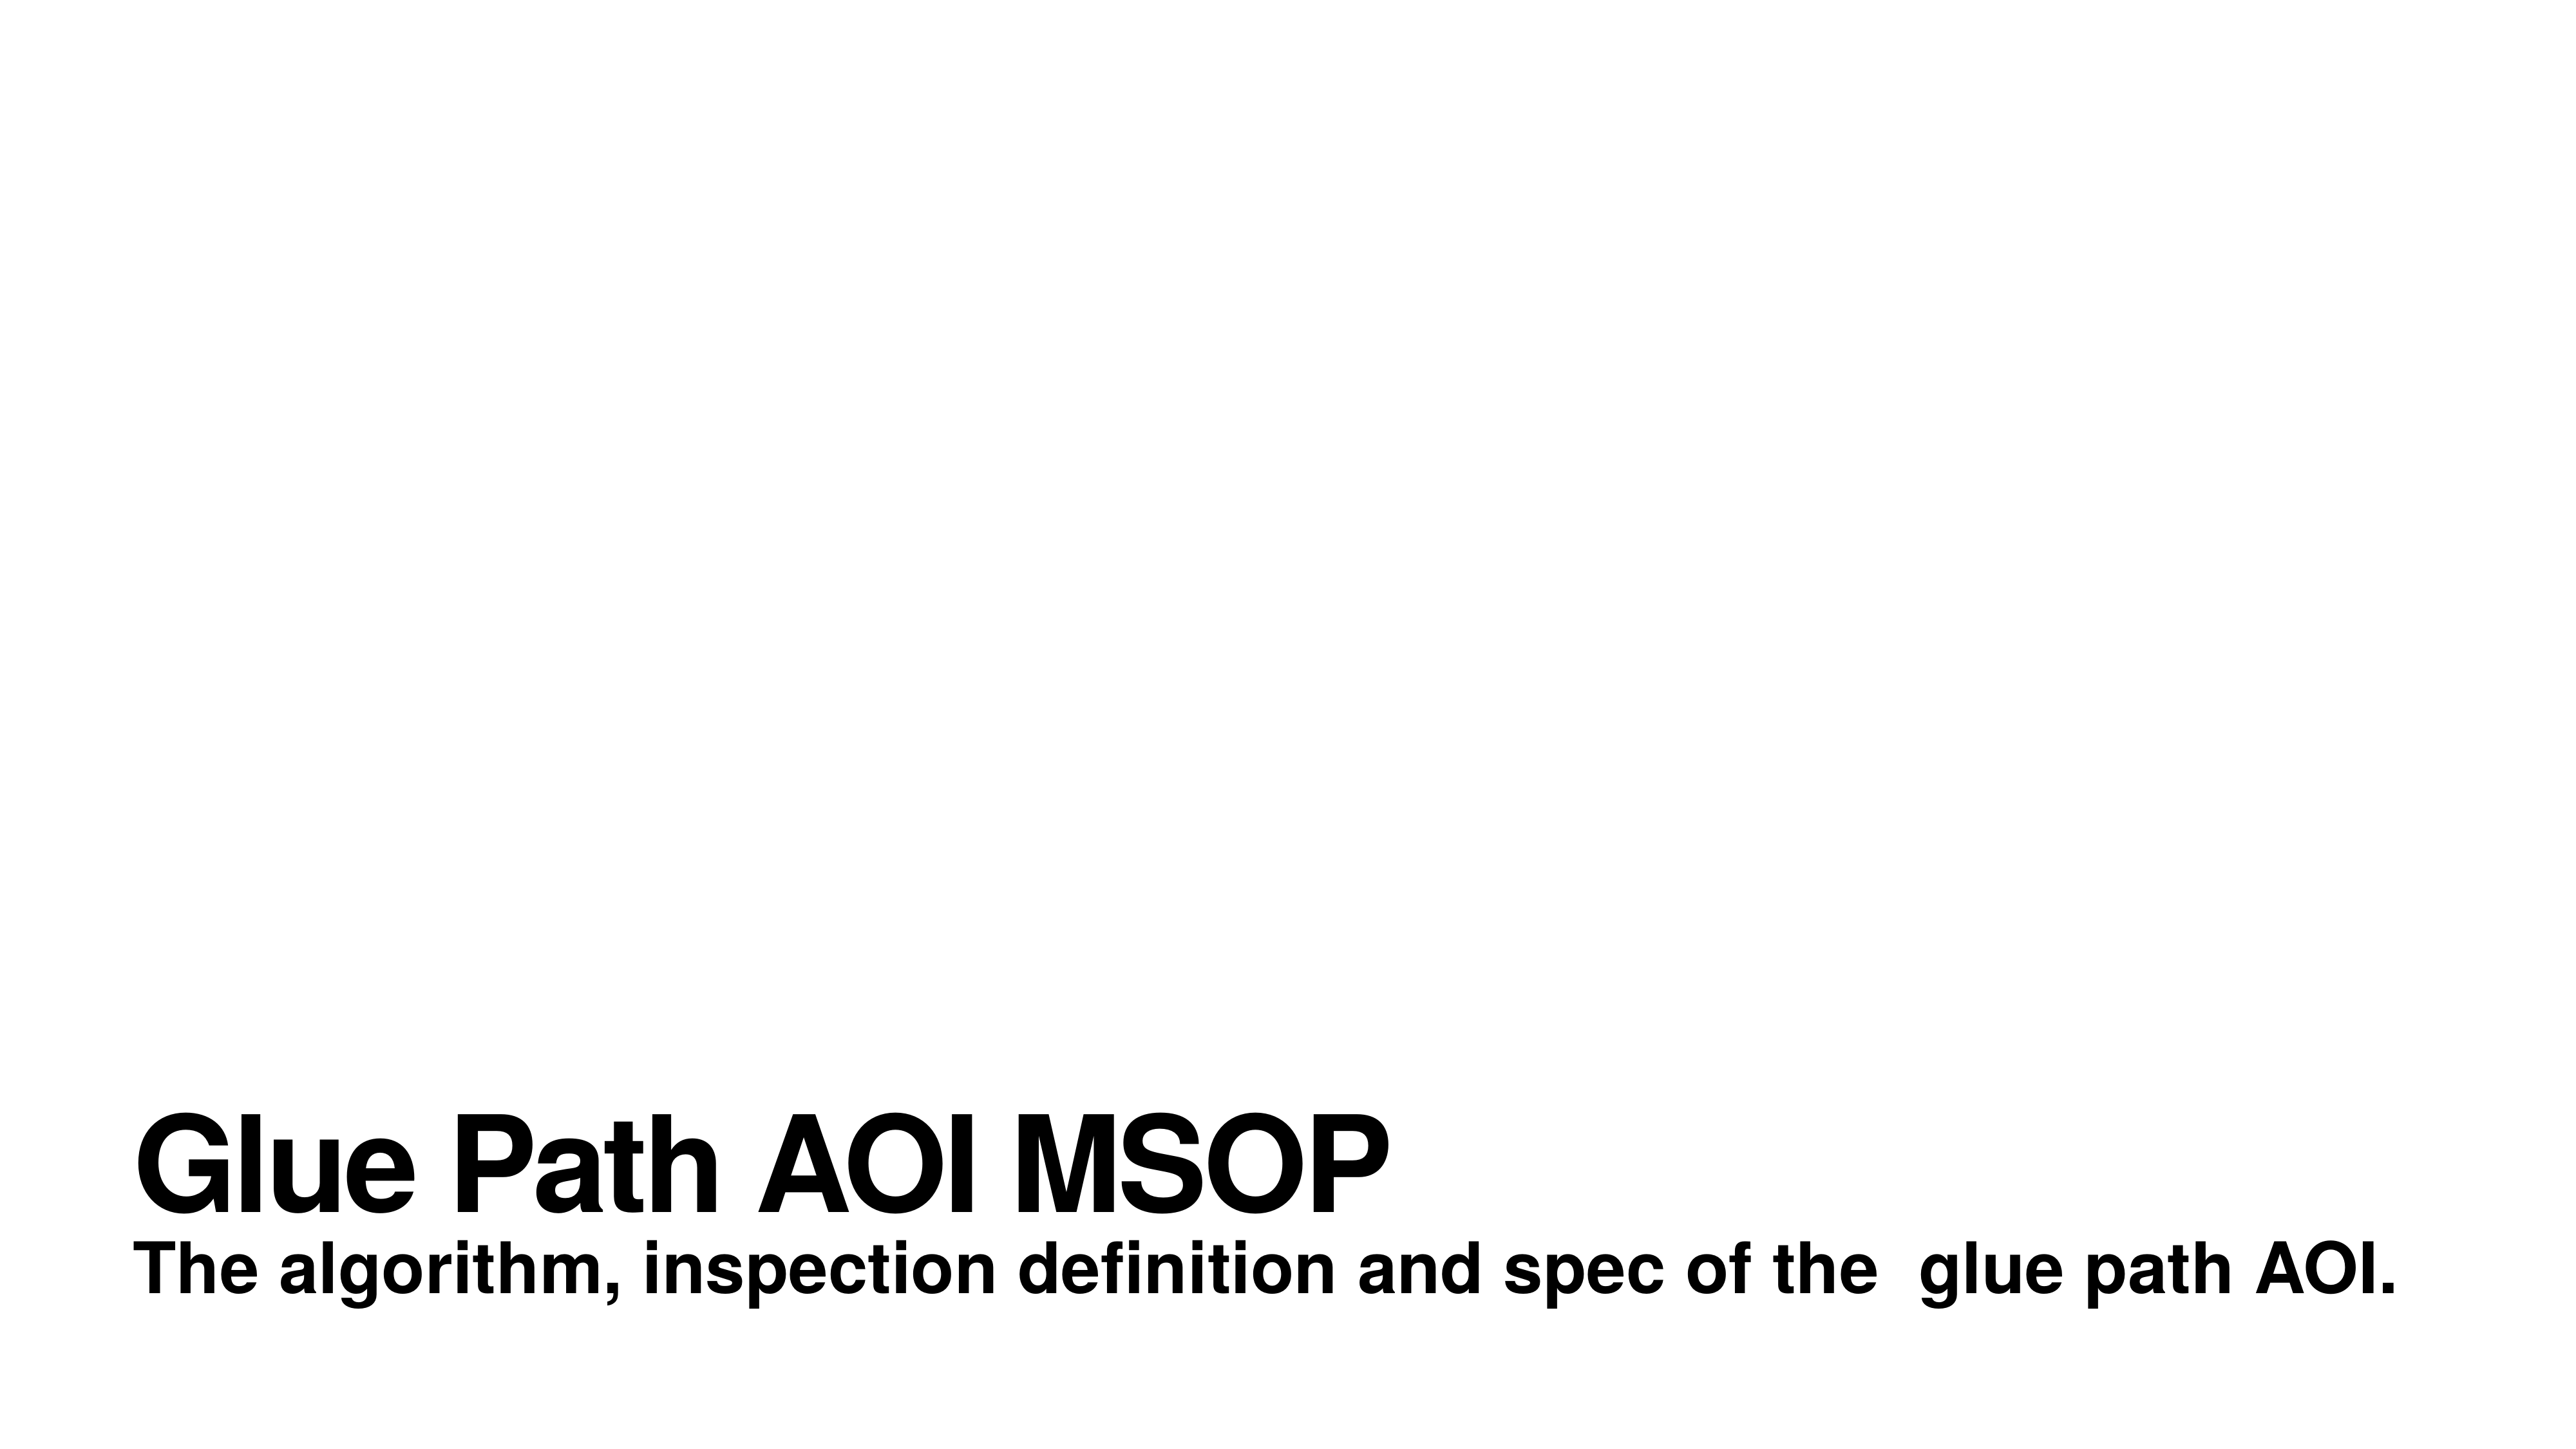

# Glue Path AOI MSOP
The algorithm, inspection definition and spec of the  glue path AOI.